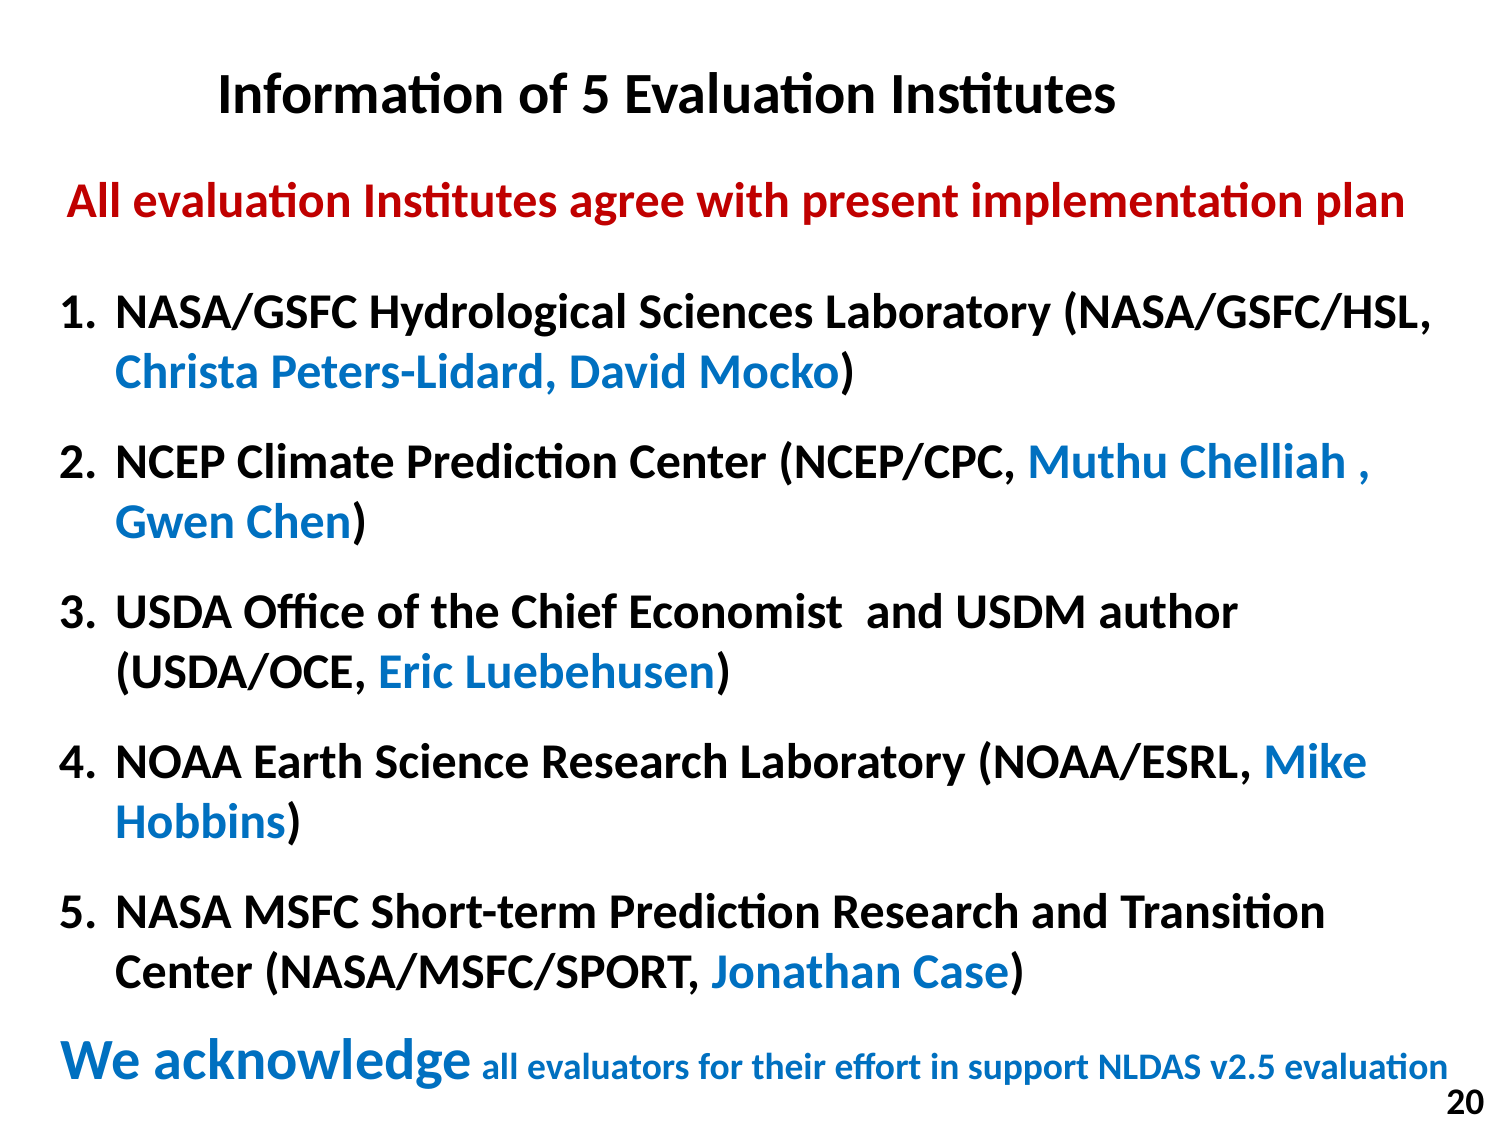

Information of 5 Evaluation Institutes
All evaluation Institutes agree with present implementation plan
NASA/GSFC Hydrological Sciences Laboratory (NASA/GSFC/HSL, Christa Peters-Lidard, David Mocko)

NCEP Climate Prediction Center (NCEP/CPC, Muthu Chelliah , Gwen Chen)

USDA Office of the Chief Economist  and USDM author (USDA/OCE, Eric Luebehusen)

NOAA Earth Science Research Laboratory (NOAA/ESRL, Mike Hobbins)

NASA MSFC Short-term Prediction Research and Transition Center (NASA/MSFC/SPORT, Jonathan Case)

We acknowledge all evaluators for their effort in support NLDAS v2.5 evaluation
20